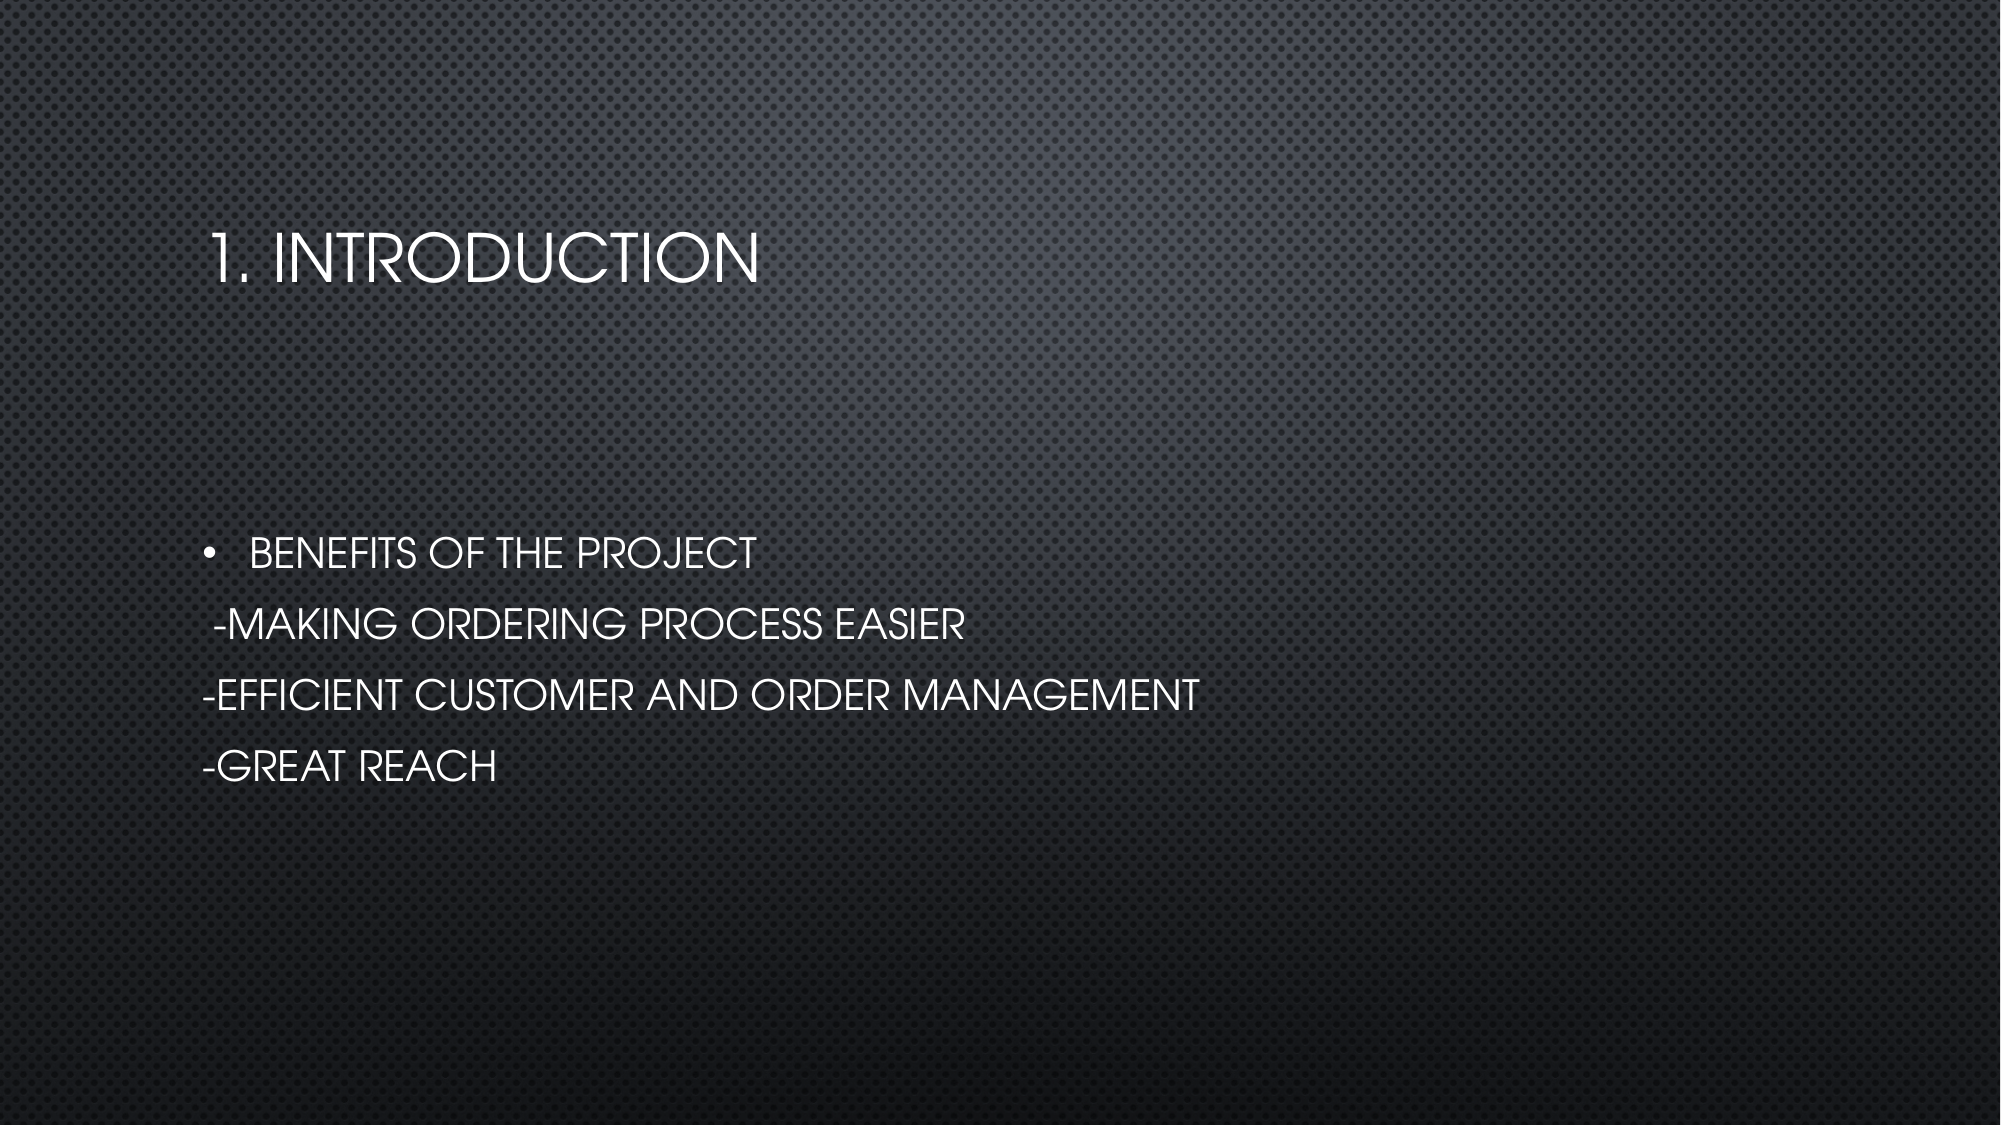

# 1. Introduction
Benefits of the project
 -making ordering process easier
-efficient customer and order management
-great reach